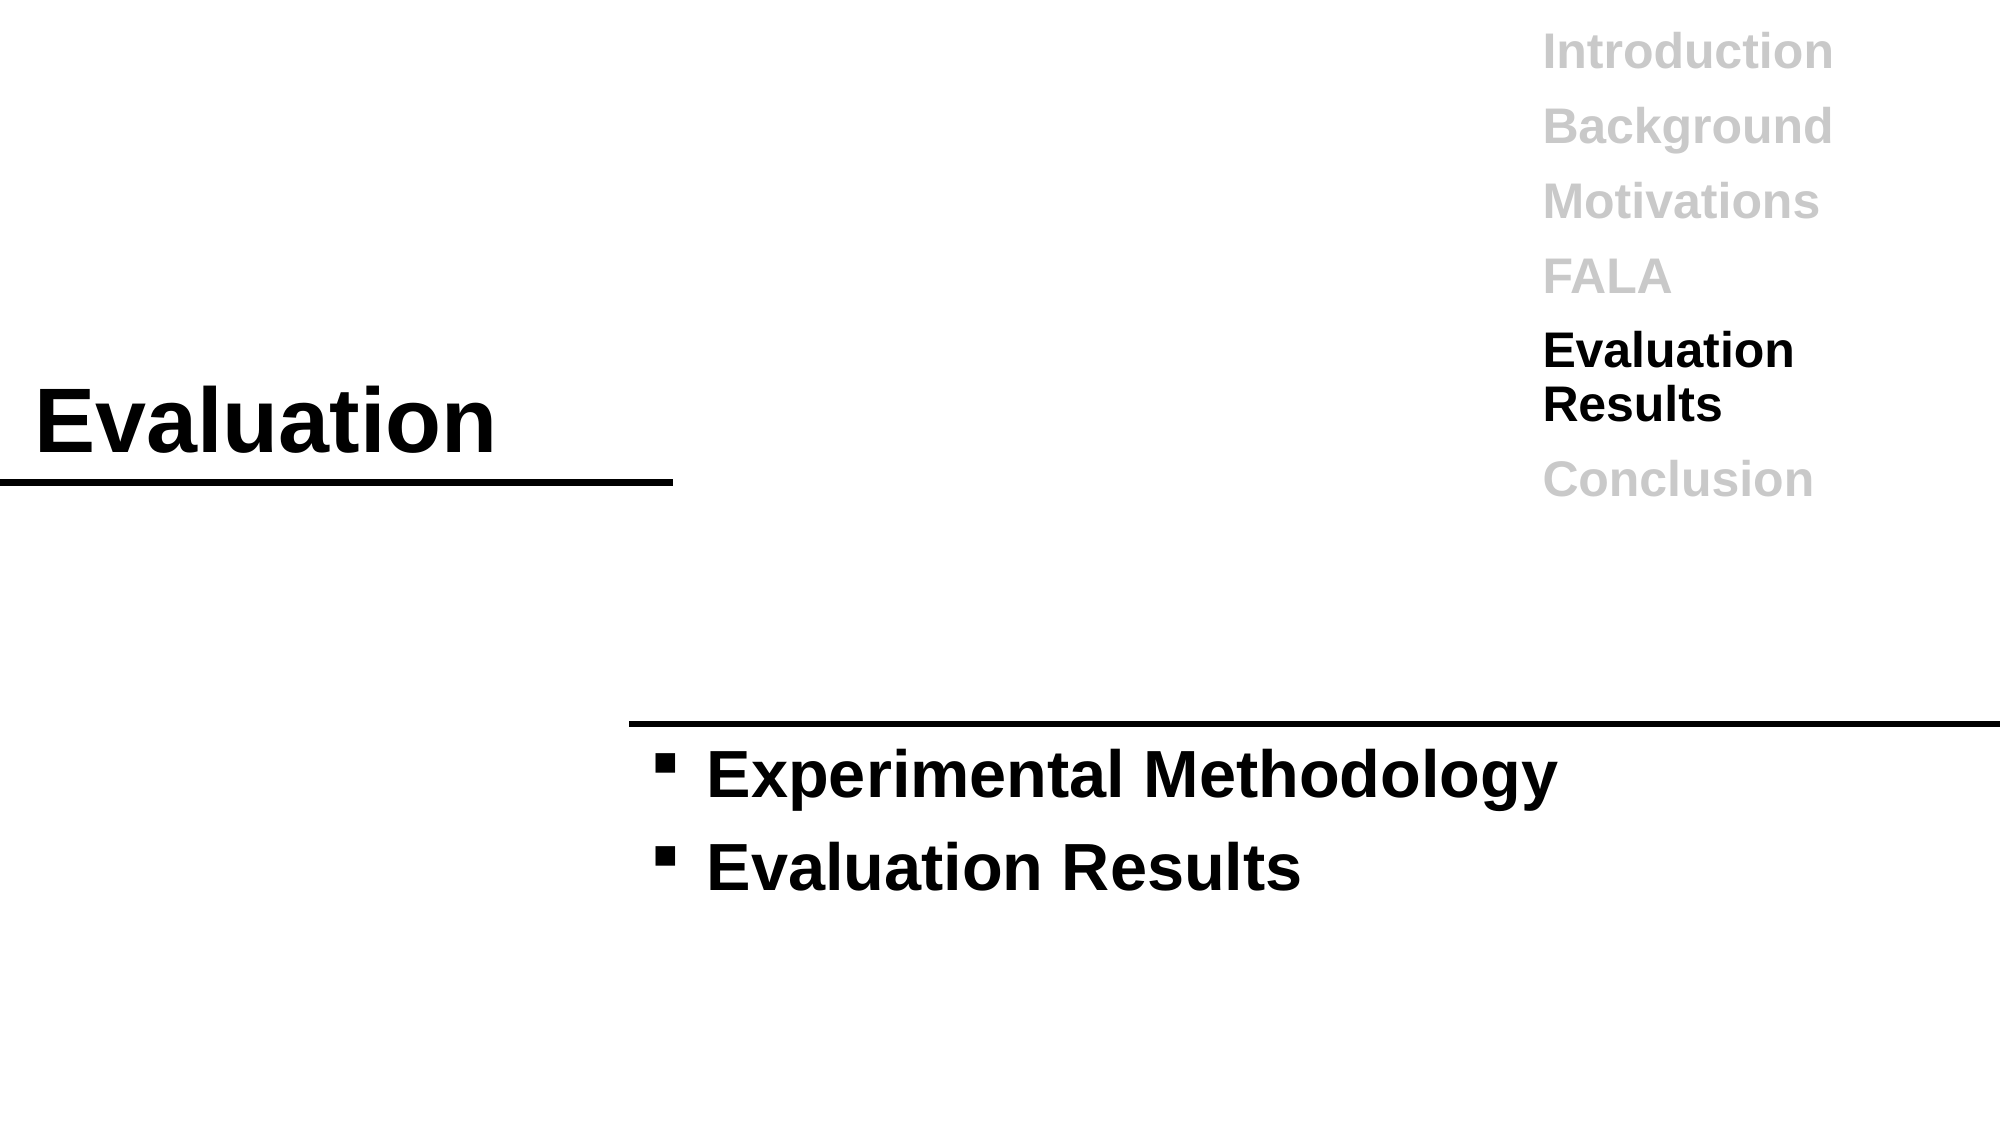

Introduction
Background
Motivations
FALA
Evaluation Results
Conclusion
# Evaluation
 Experimental Methodology
 Evaluation Results